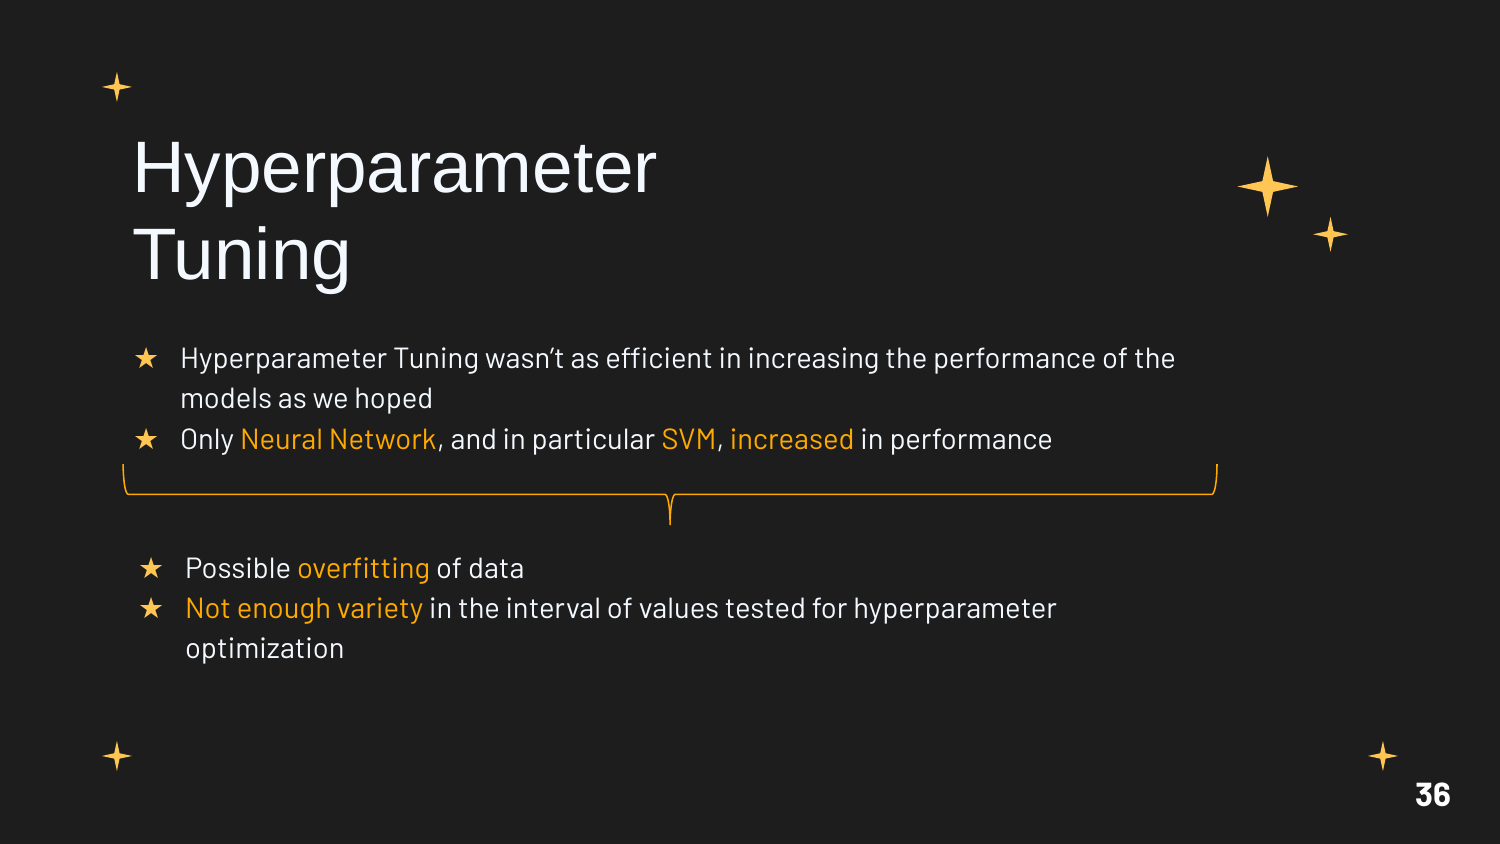

# Hyperparameter Tuning

Hyperparameter Tuning wasn’t as efficient in increasing the performance of the models as we hoped
Only Neural Network, and in particular SVM, increased in performance

Possible overfitting of data
Not enough variety in the interval of values tested for hyperparameter optimization
36